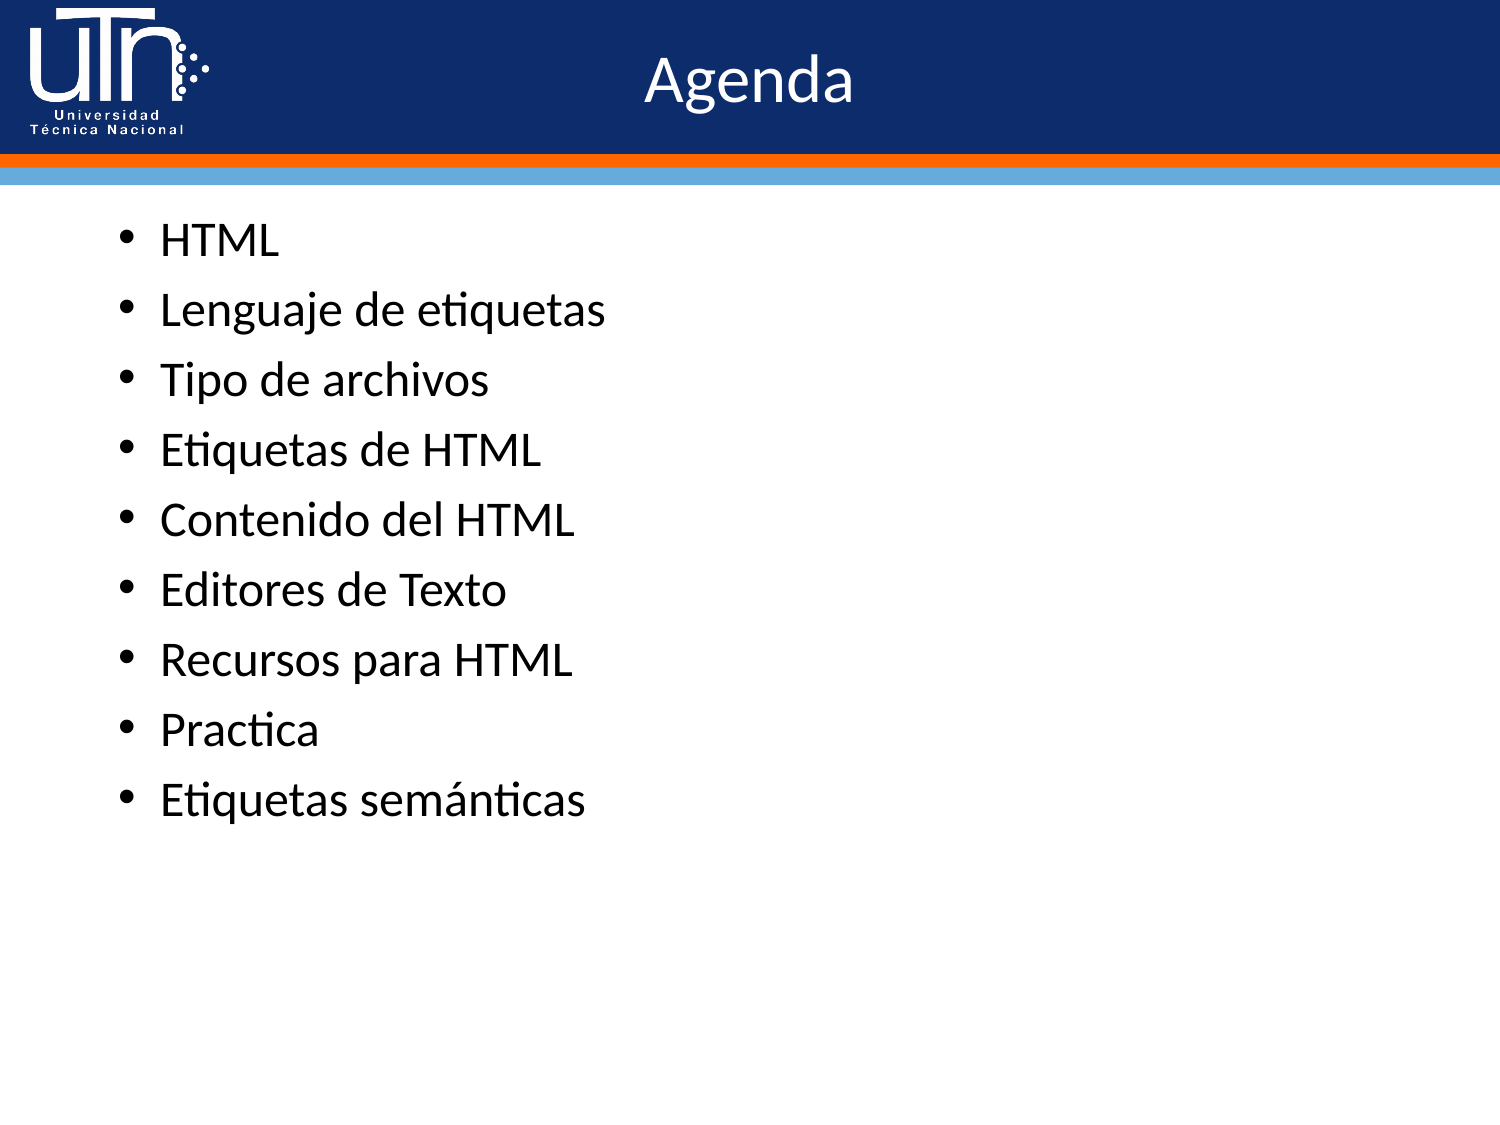

# Agenda
HTML
Lenguaje de etiquetas
Tipo de archivos
Etiquetas de HTML
Contenido del HTML
Editores de Texto
Recursos para HTML
Practica
Etiquetas semánticas